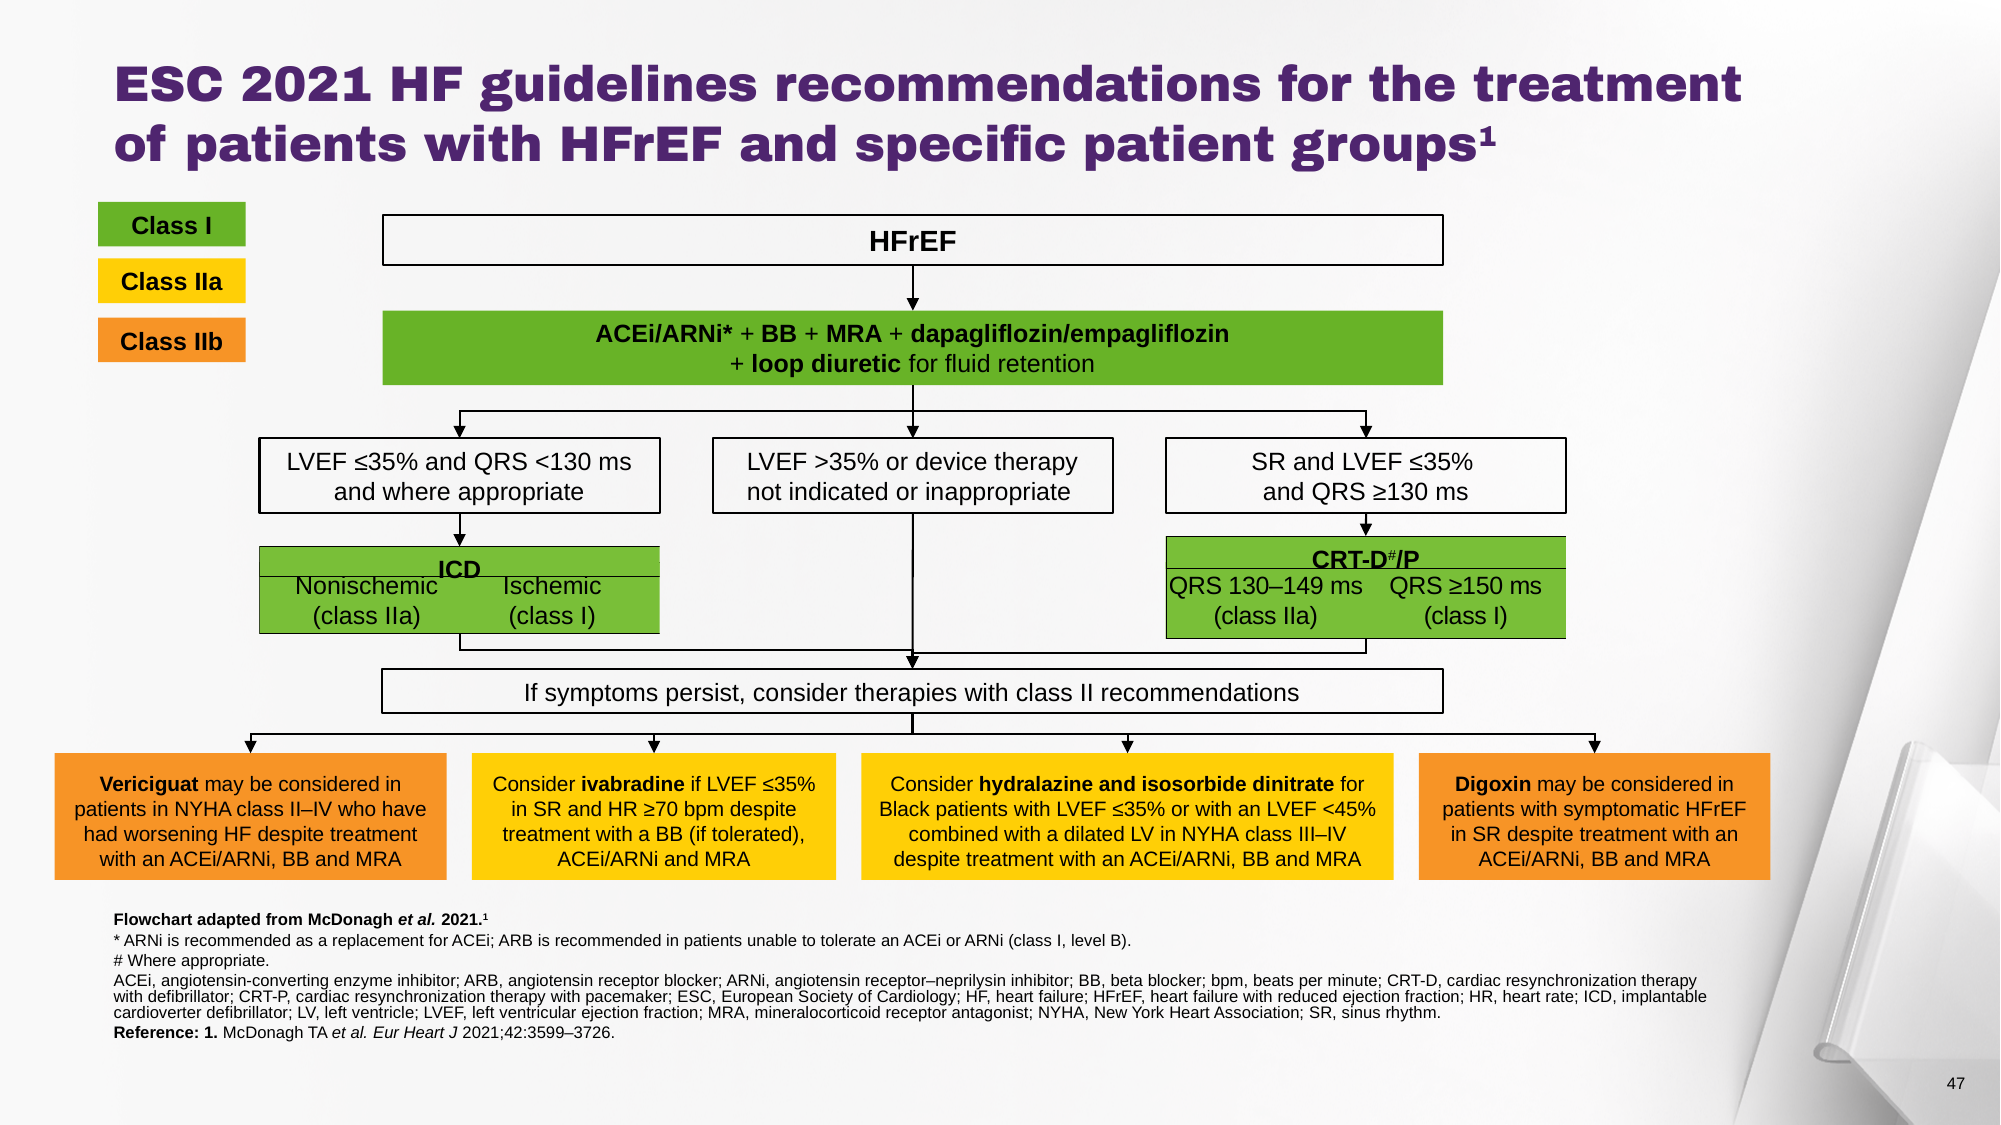

# ESC 2021 HF guidelines recommendations for the treatment of patients with HFrEF and specific patient groups1
Class I
HFrEF
Class IIa
ACEi/ARNi* + BB + MRA + dapagliflozin/empagliflozin
+ loop diuretic for fluid retention
Class IIb
LVEF ≤35% and QRS <130 ms
and where appropriate
LVEF >35% or device therapy not indicated or inappropriate
SR and LVEF ≤35%
and QRS ≥130 ms
If symptoms persist, consider therapies with class II recommendations
Vericiguat may be considered in patients in NYHA class II–IV who have had worsening HF despite treatment with an ACEi/ARNi, BB and MRA
Consider ivabradine if LVEF ≤35% in SR and HR ≥70 bpm despite treatment with a BB (if tolerated), ACEi/ARNi and MRA
Consider hydralazine and isosorbide dinitrate for Black patients with LVEF ≤35% or with an LVEF <45% combined with a dilated LV in NYHA class III–IV despite treatment with an ACEi/ARNi, BB and MRA
Digoxin may be considered in patients with symptomatic HFrEF in SR despite treatment with an ACEi/ARNi, BB and MRA
CRT-D#/P
ICD
Nonischemic (class IIa)

Ischemic
(class I)

QRS 130–149 ms (class IIa)

QRS ≥150 ms
(class I)

Flowchart adapted from McDonagh et al. 2021.1
* ARNi is recommended as a replacement for ACEi; ARB is recommended in patients unable to tolerate an ACEi or ARNi (class I, level B).
# Where appropriate.
ACEi, angiotensin-converting enzyme inhibitor; ARB, angiotensin receptor blocker; ARNi, angiotensin receptor–neprilysin inhibitor; BB, beta blocker; bpm, beats per minute; CRT-D, cardiac resynchronization therapy with defibrillator; CRT-P, cardiac resynchronization therapy with pacemaker; ESC, European Society of Cardiology; HF, heart failure; HFrEF, heart failure with reduced ejection fraction; HR, heart rate; ICD, implantable cardioverter defibrillator; LV, left ventricle; LVEF, left ventricular ejection fraction; MRA, mineralocorticoid receptor antagonist; NYHA, New York Heart Association; SR, sinus rhythm.
Reference: 1. McDonagh TA et al. Eur Heart J 2021;42:3599–3726.
47